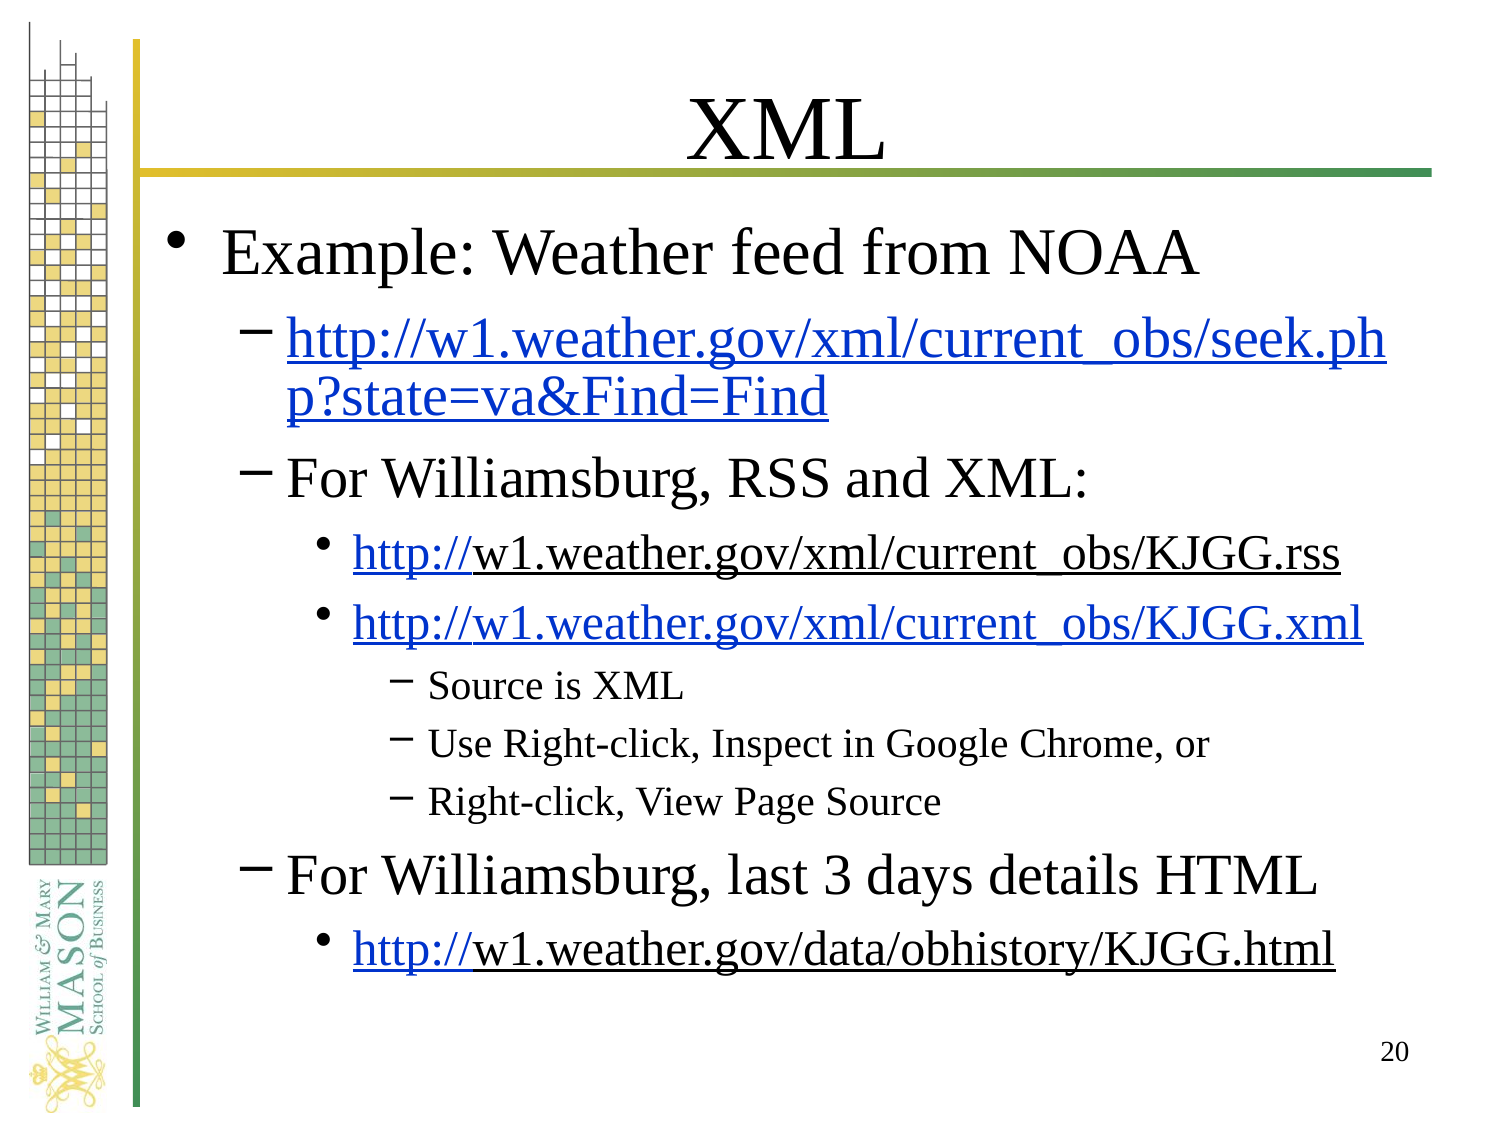

# XML
Example: Weather feed from NOAA
http://w1.weather.gov/xml/current_obs/seek.php?state=va&Find=Find
For Williamsburg, RSS and XML:
http://w1.weather.gov/xml/current_obs/KJGG.rss
http://w1.weather.gov/xml/current_obs/KJGG.xml
Source is XML
Use Right-click, Inspect in Google Chrome, or
Right-click, View Page Source
For Williamsburg, last 3 days details HTML
http://w1.weather.gov/data/obhistory/KJGG.html
20